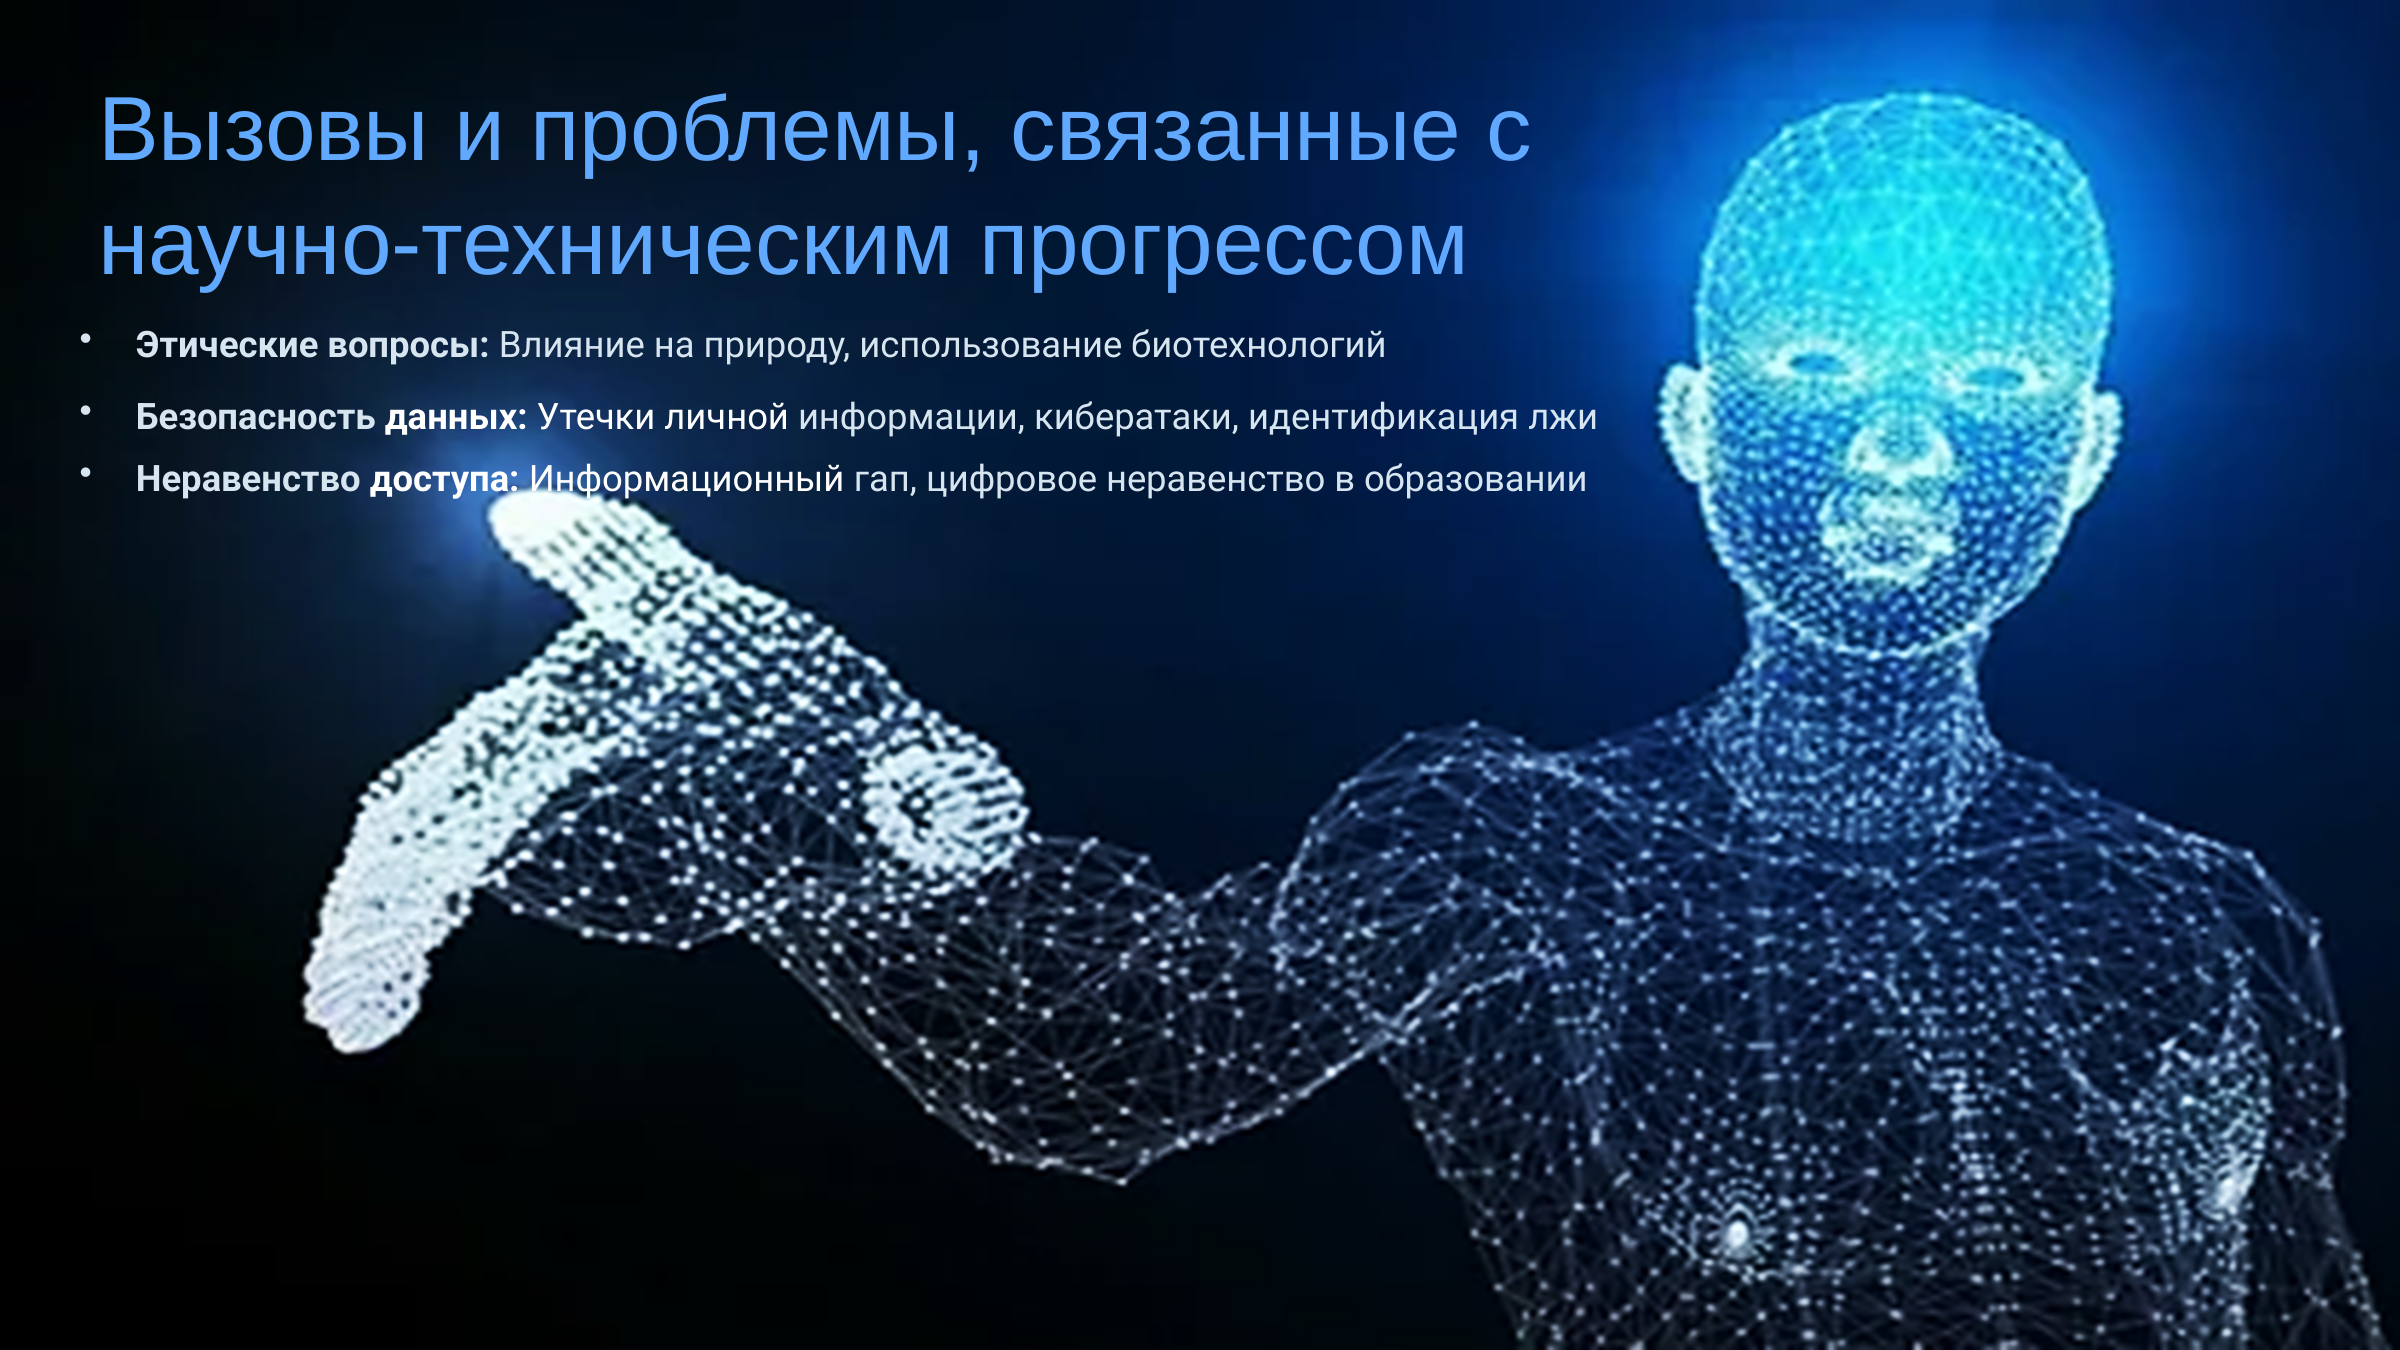

Вызовы и проблемы, связанные с научно-техническим прогрессом
Этические вопросы: Влияние на природу, использование биотехнологий
Безопасность данных: Утечки личной информации, кибератаки, идентификация лжи
Неравенство доступа: Информационный гап, цифровое неравенство в образовании